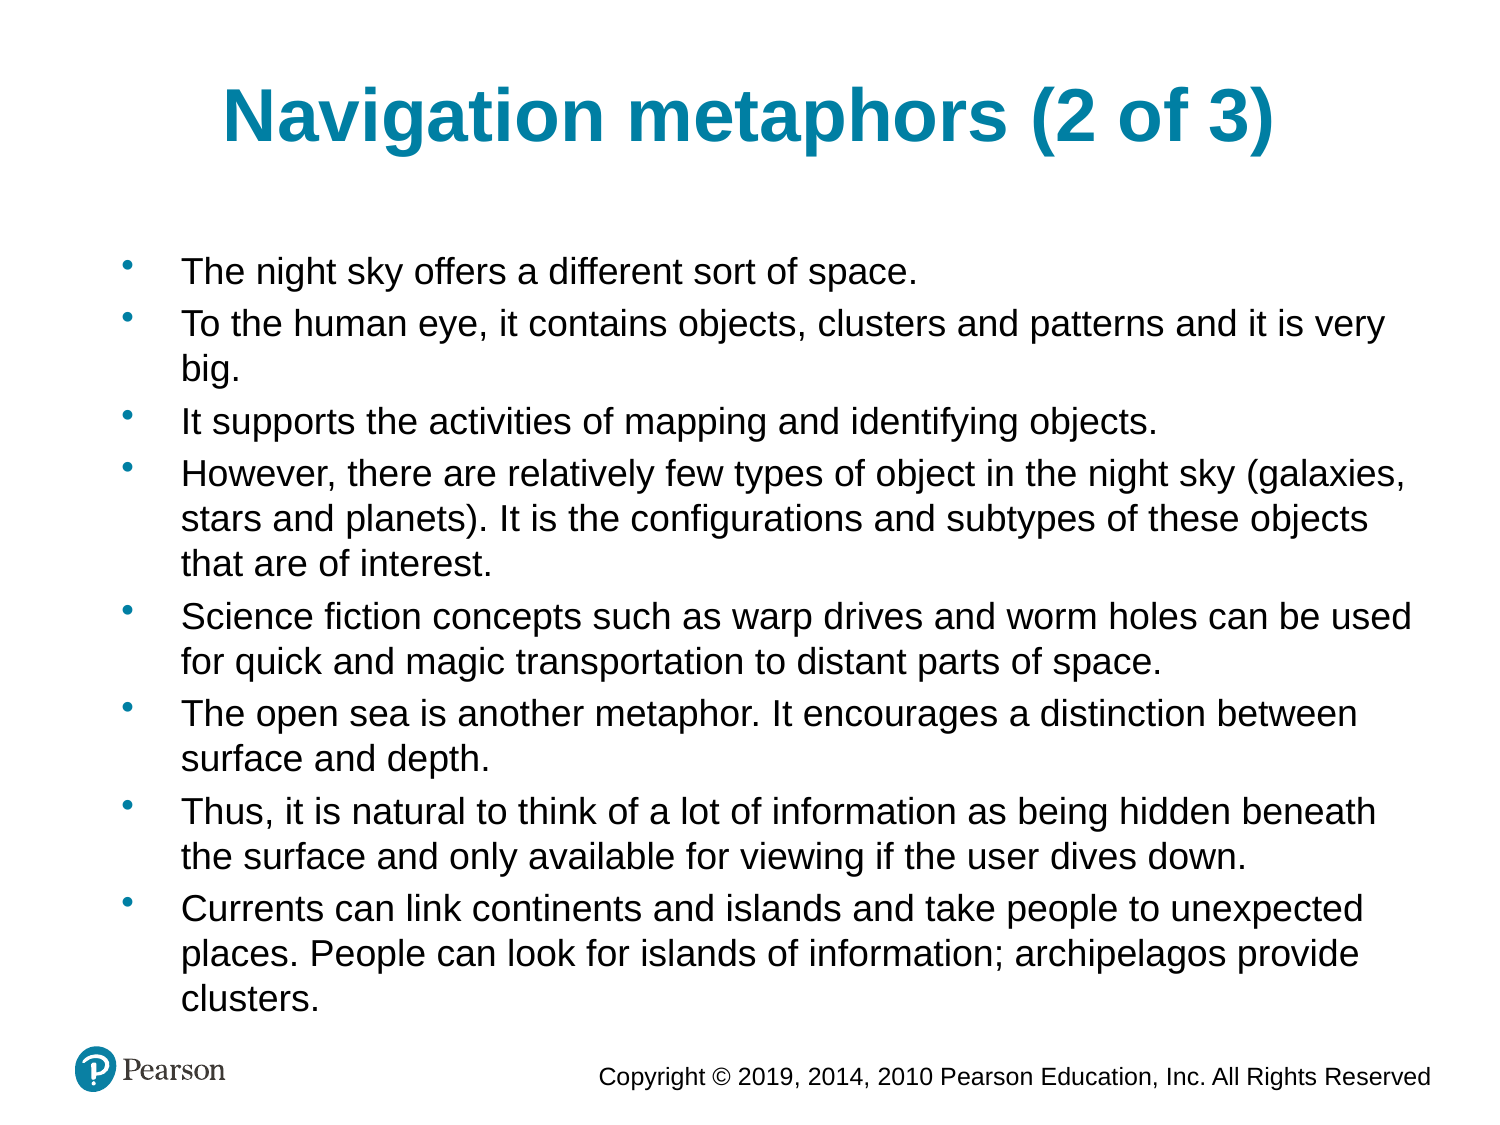

Navigation metaphors (2 of 3)
The night sky offers a different sort of space.
To the human eye, it contains objects, clusters and patterns and it is very big.
It supports the activities of mapping and identifying objects.
However, there are relatively few types of object in the night sky (galaxies, stars and planets). It is the configurations and subtypes of these objects that are of interest.
Science fiction concepts such as warp drives and worm holes can be used for quick and magic transportation to distant parts of space.
The open sea is another metaphor. It encourages a distinction between surface and depth.
Thus, it is natural to think of a lot of information as being hidden beneath the surface and only available for viewing if the user dives down.
Currents can link continents and islands and take people to unexpected places. People can look for islands of information; archipelagos provide clusters.